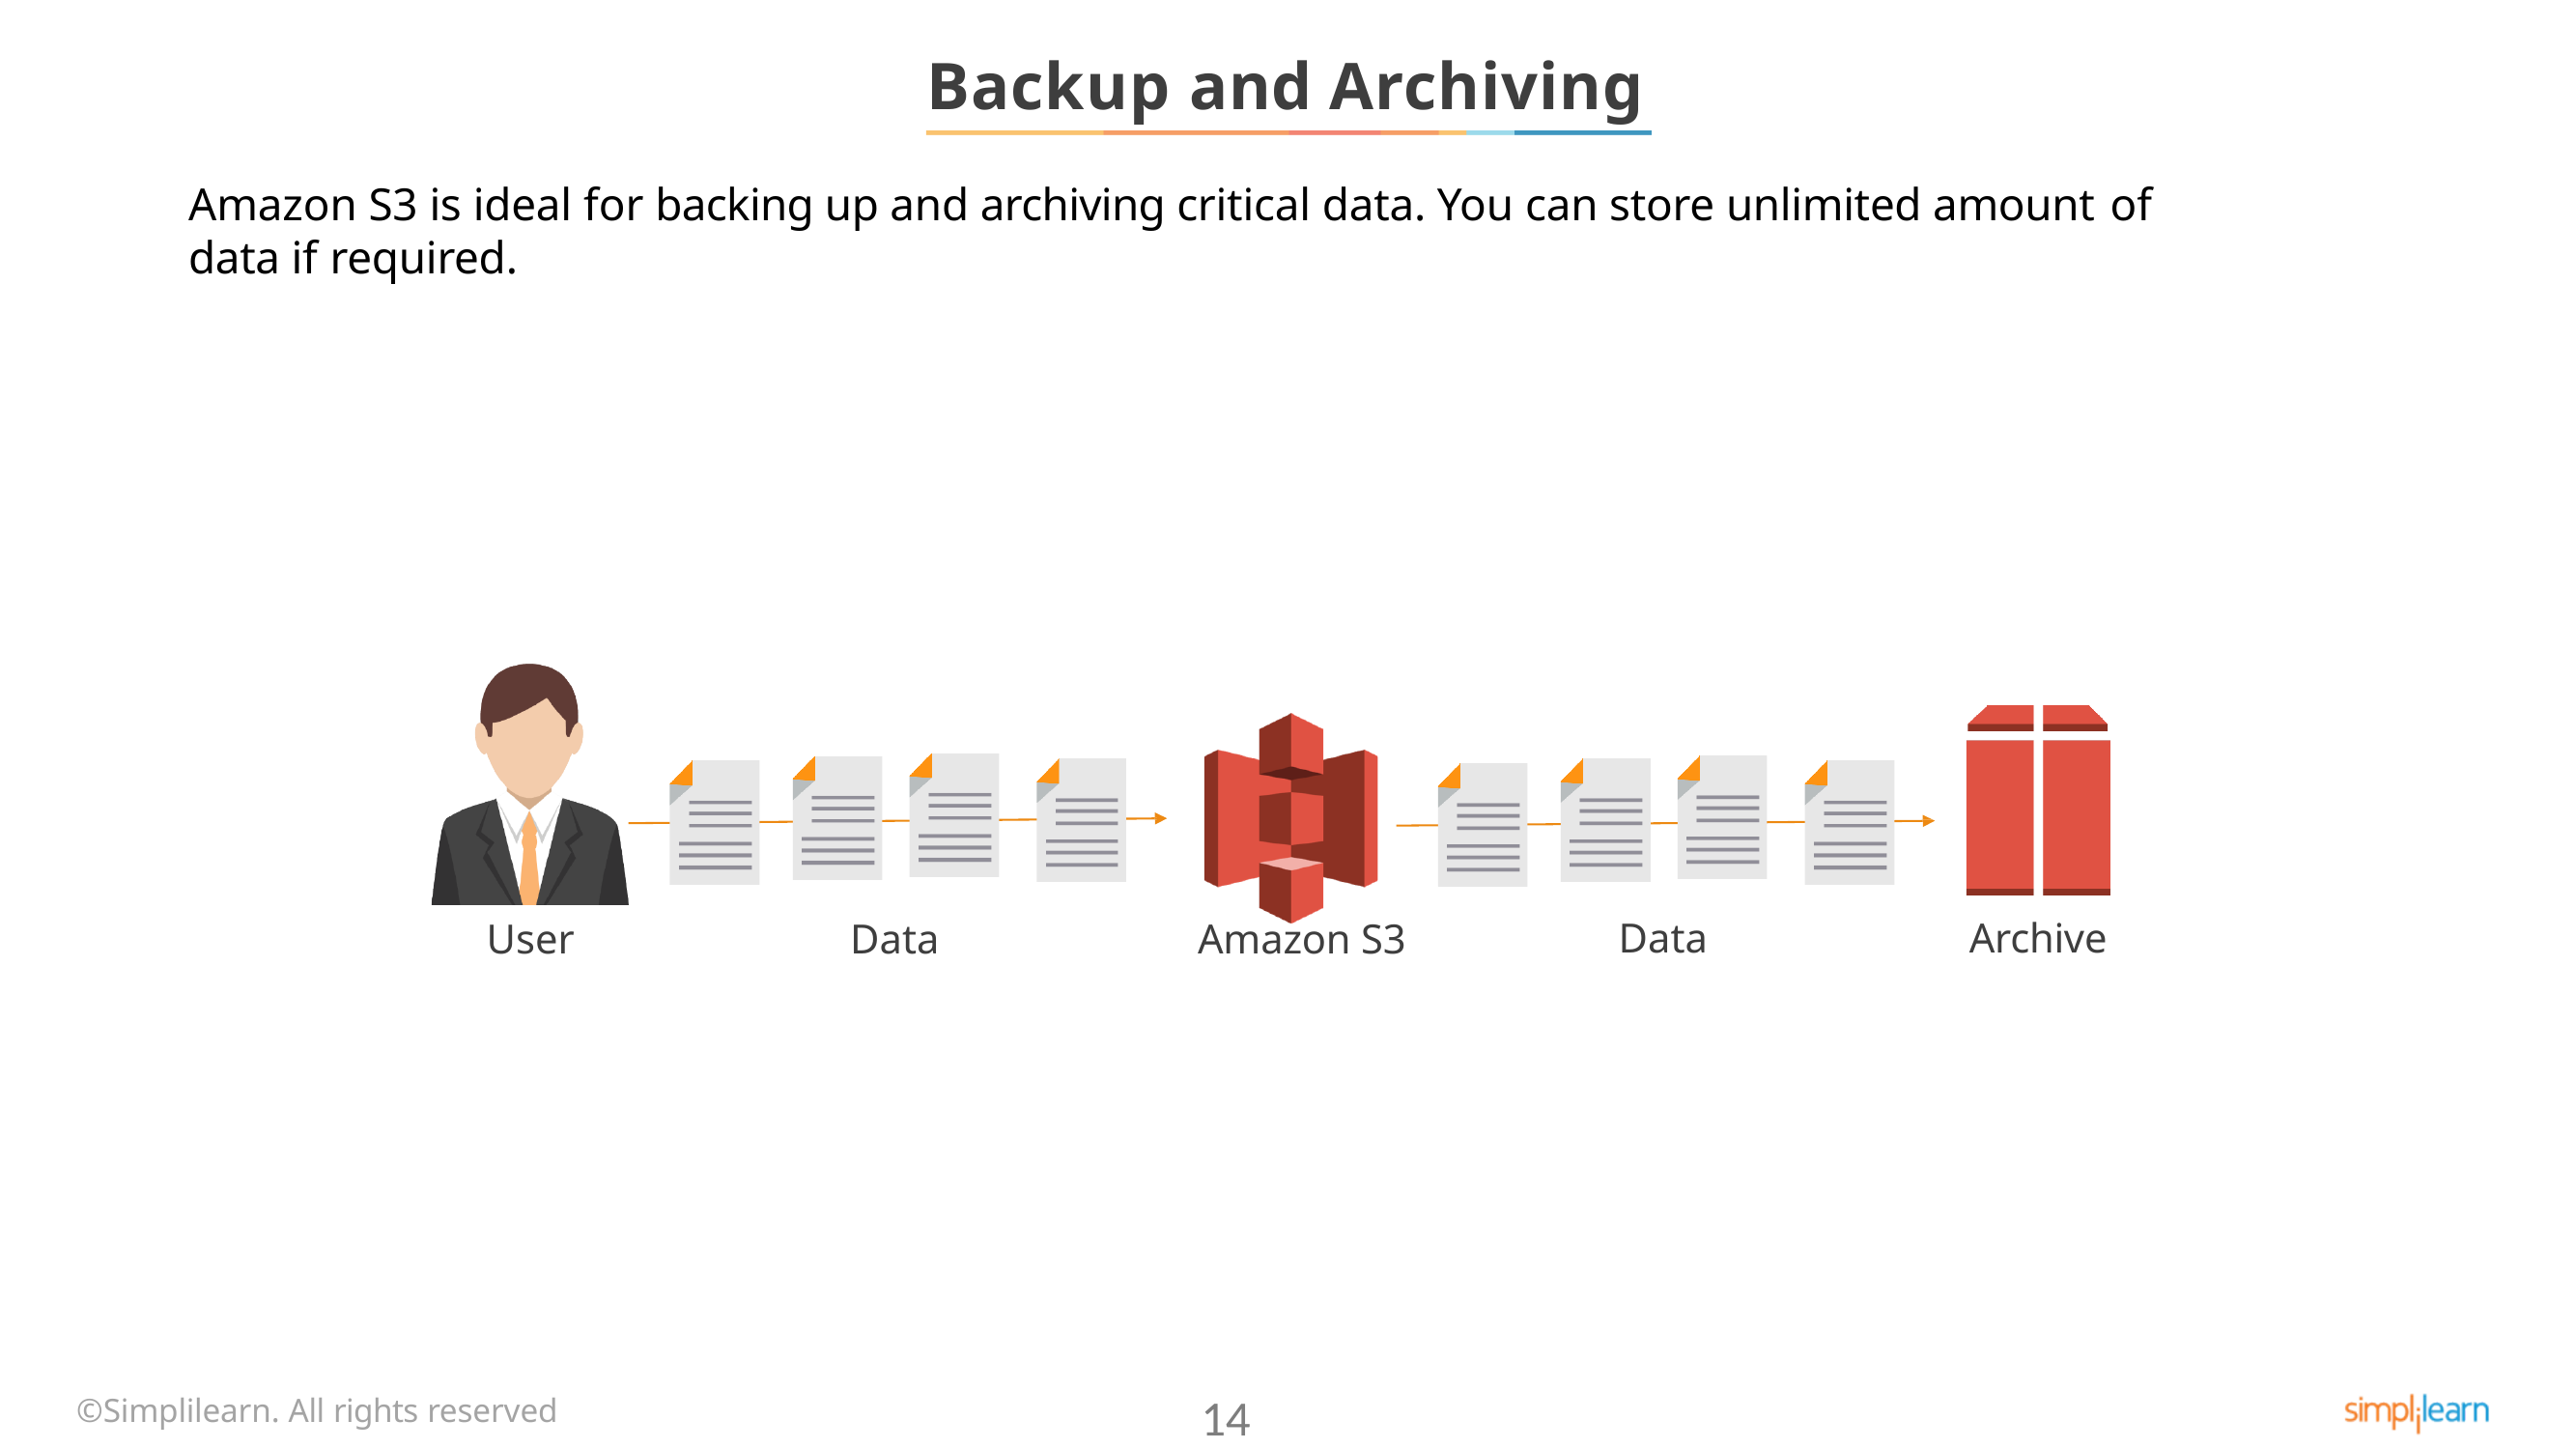

# Backup and Archiving

Amazon S3 is ideal for backing up and archiving critical data. You can store unlimited amount of
data if required.

Data
Archive
User
Data
Amazon S3
©Simplilearn. All rights reserved
14